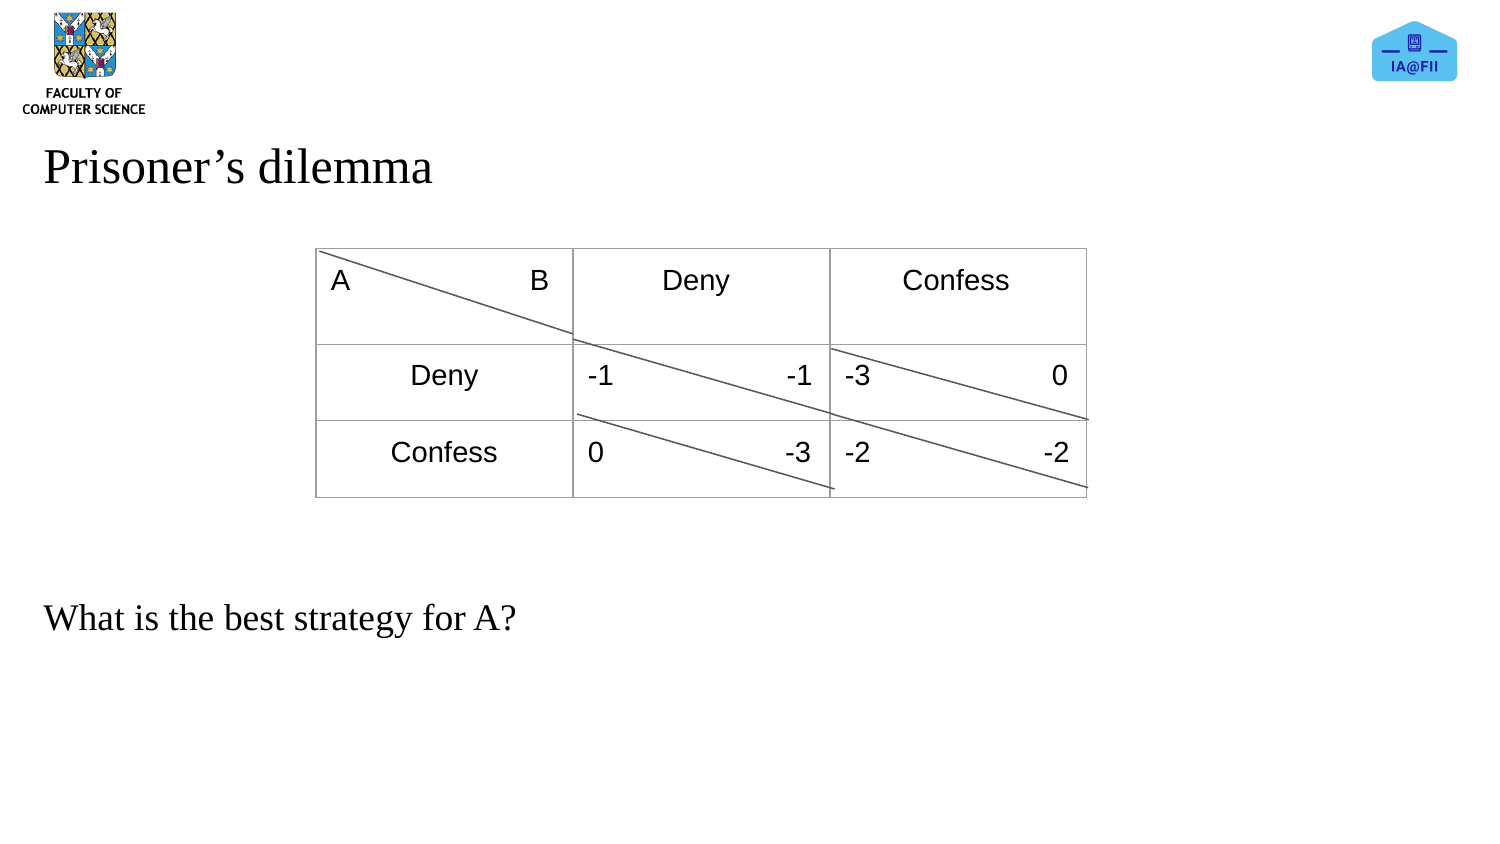

Prisoner’s dilemma

What is the best strategy for A?

| A B | Deny | Confess |
| --- | --- | --- |
| Deny | -1 -1 | -3 0 |
| Confess | 0 -3 | -2 -2 |